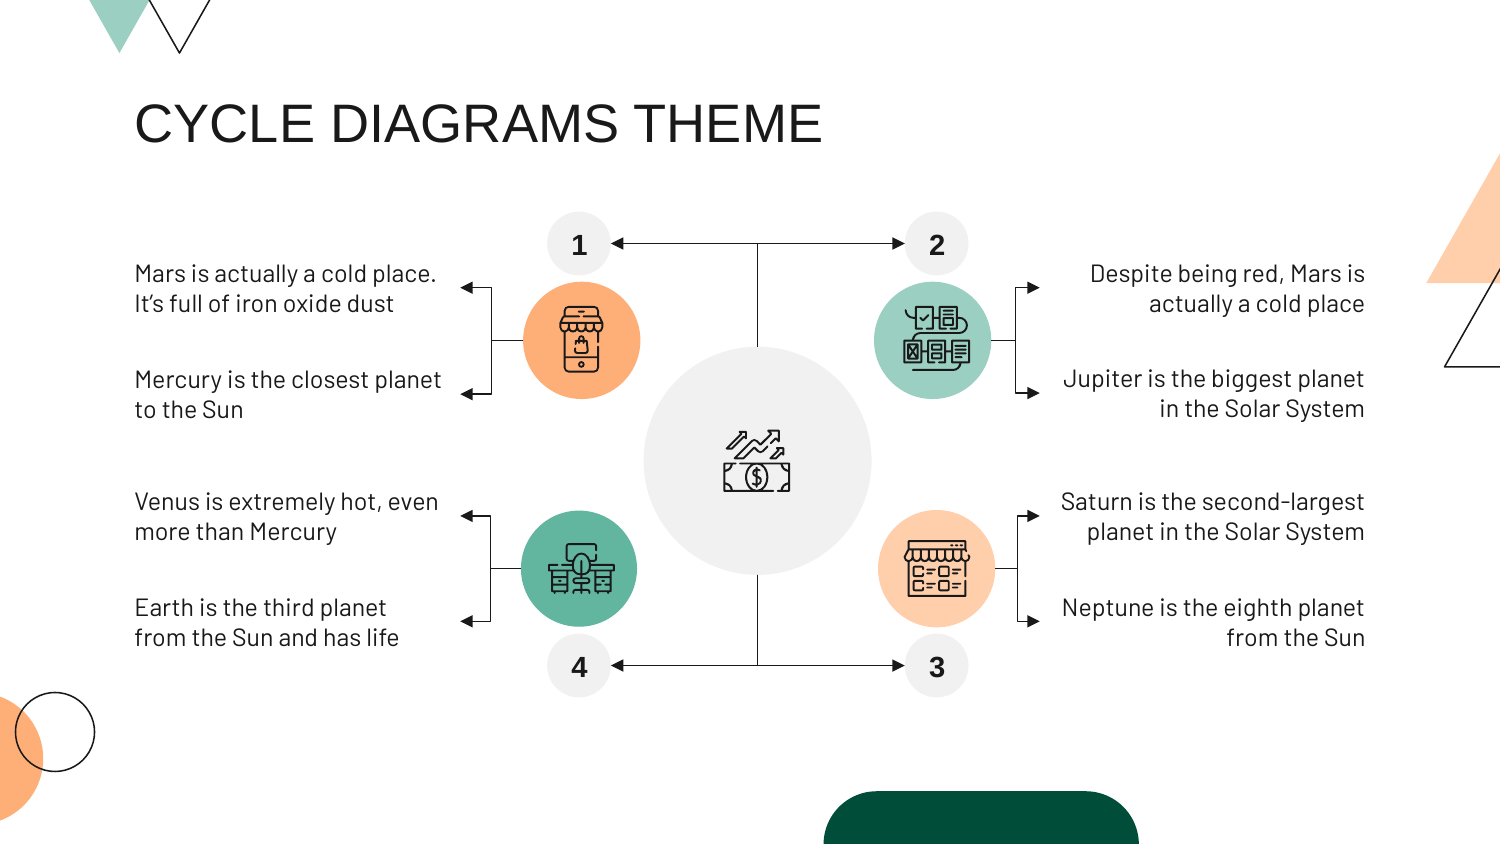

# CYCLE DIAGRAMS THEME
1
2
Mars is actually a cold place. It’s full of iron oxide dust
Despite being red, Mars is actually a cold place

Jupiter is the biggest planet in the Solar System
Mercury is the closest planet to the Sun

Venus is extremely hot, even more than Mercury
Saturn is the second-largest planet in the Solar System

Earth is the third planet from the Sun and has life
Neptune is the eighth planet from the Sun
4
3